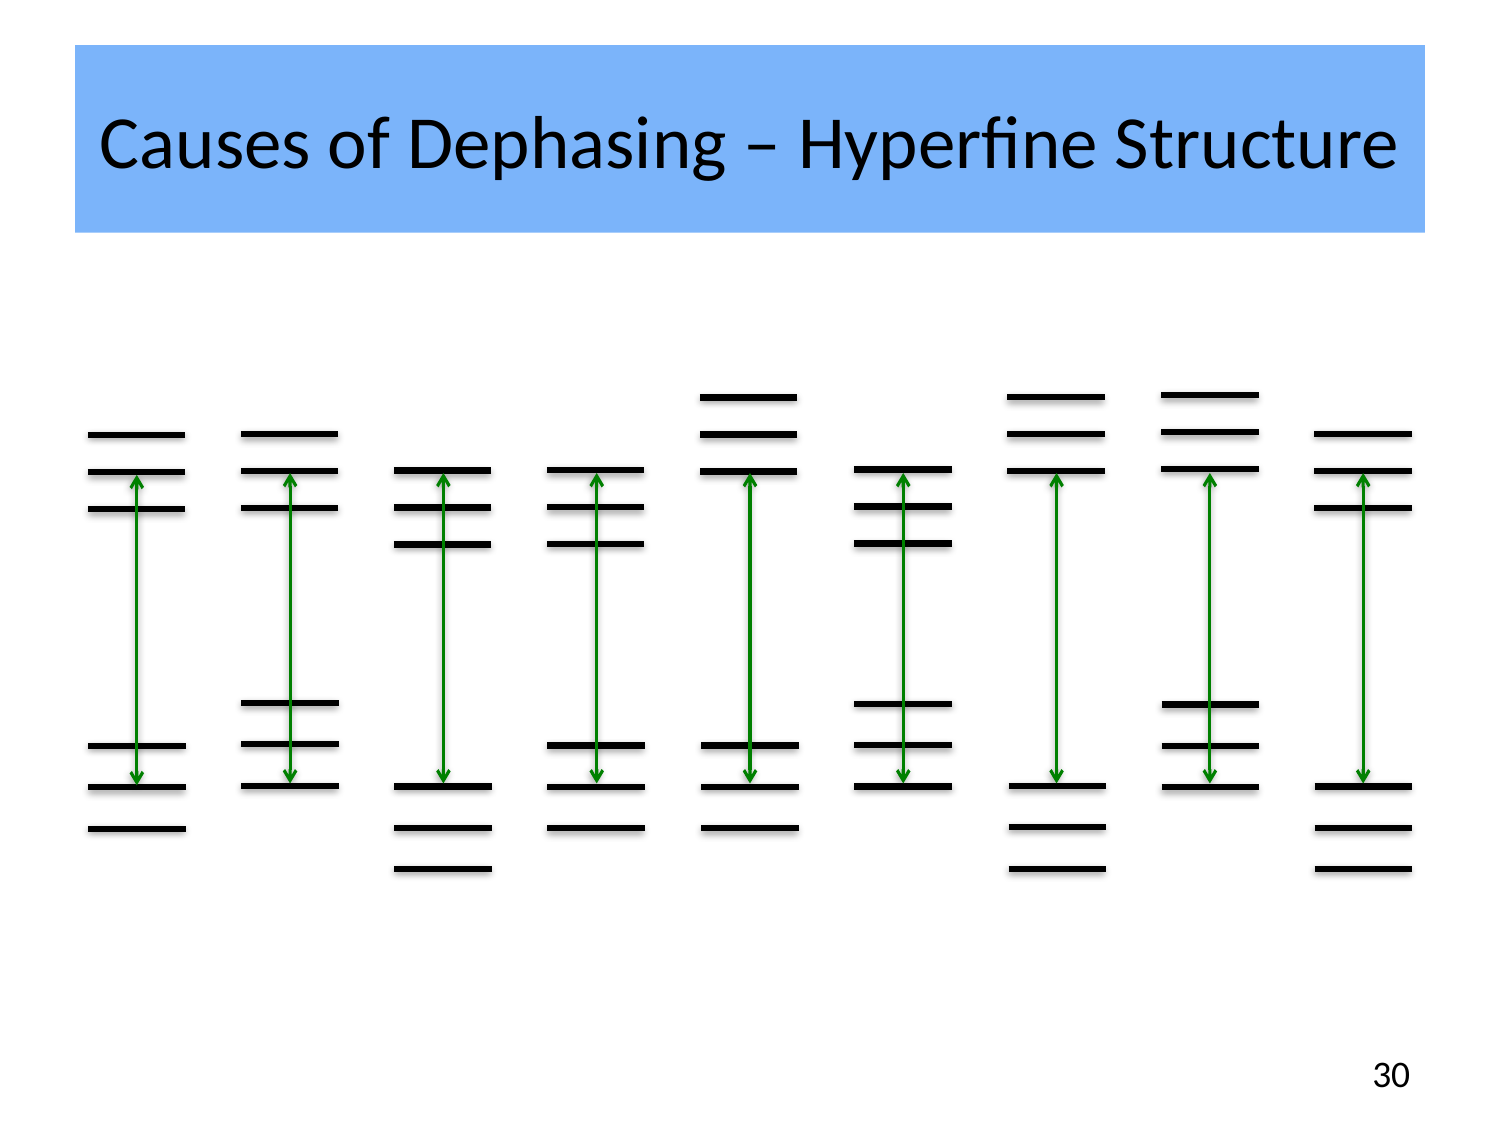

# Causes of Dephasing – Hyperfine Structure
30